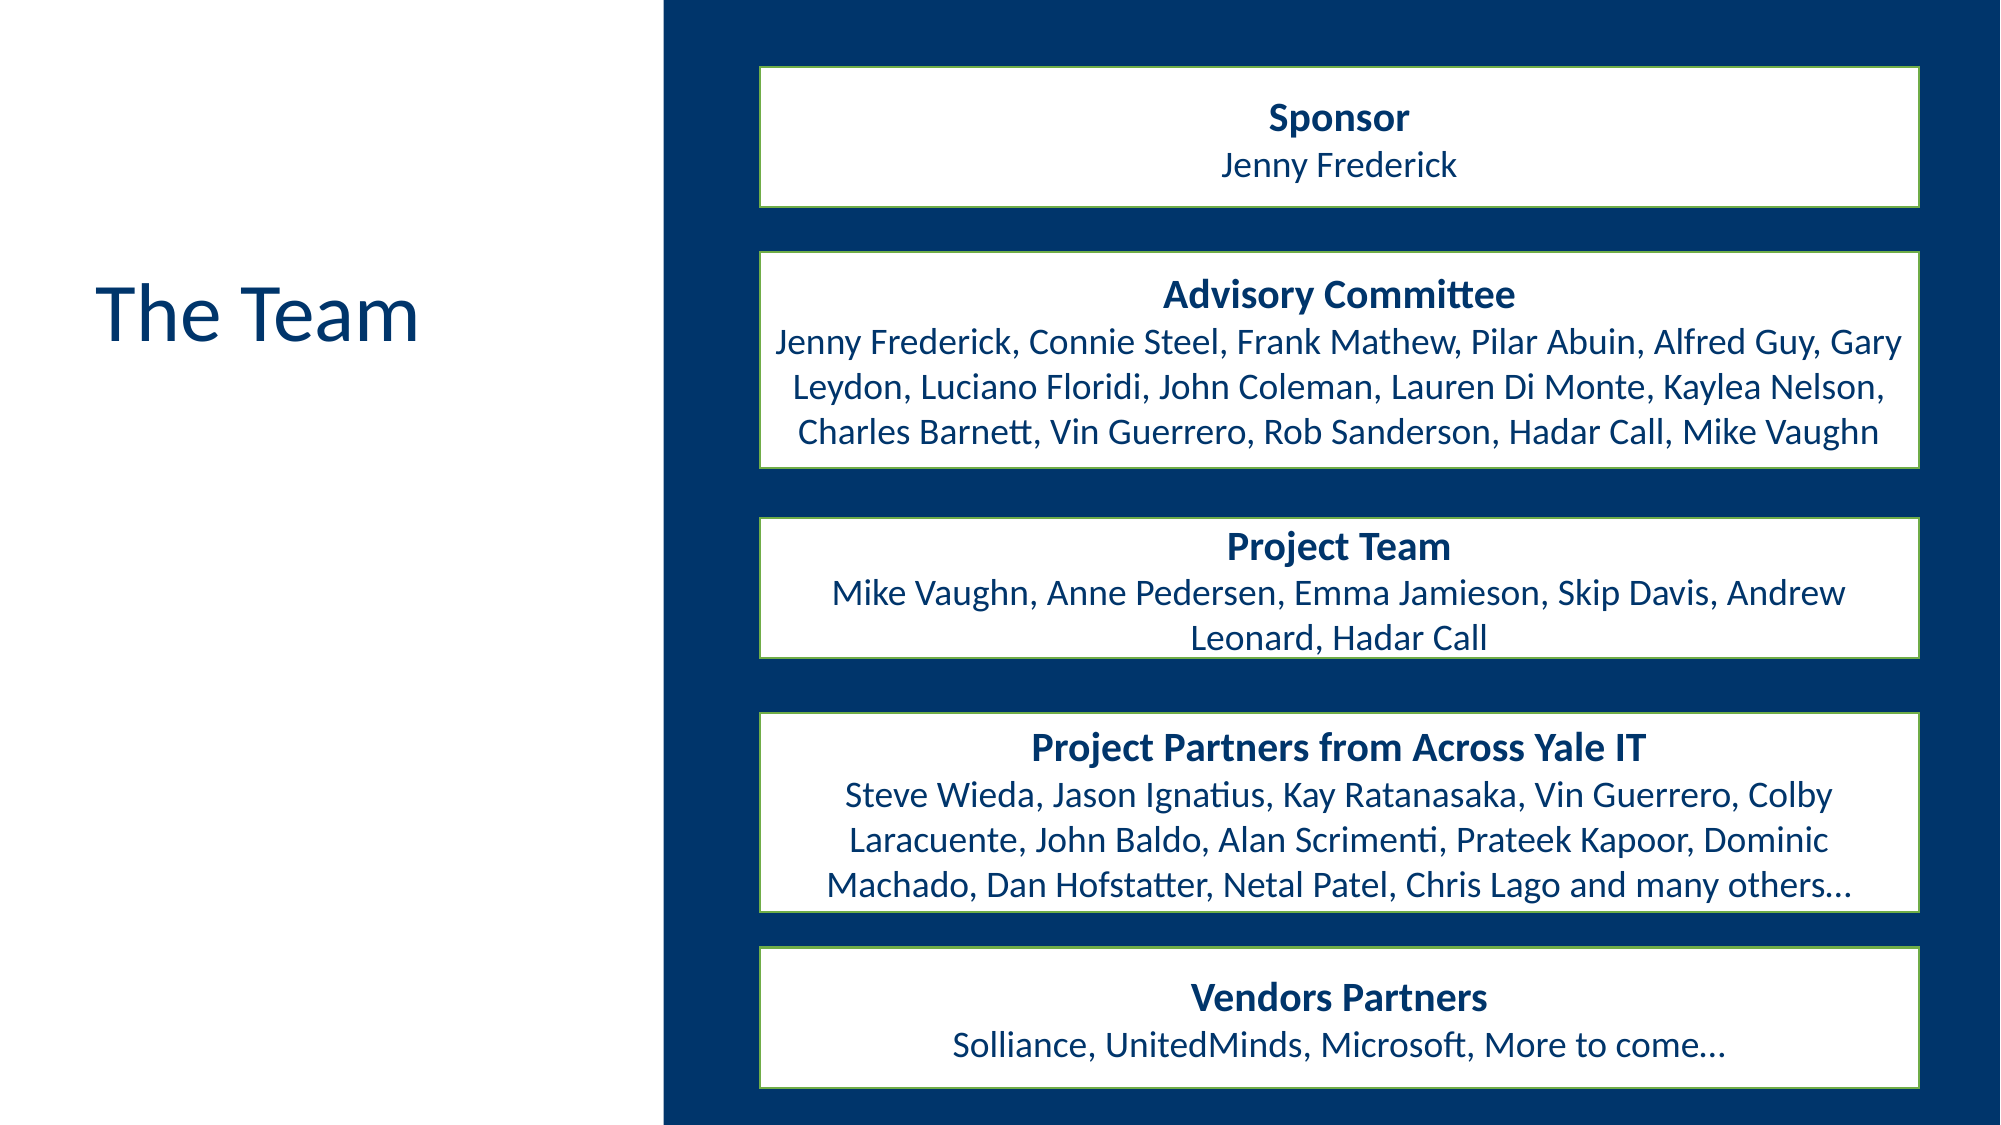

Sponsor
Jenny Frederick
Advisory Committee
Jenny Frederick, Connie Steel, Frank Mathew, Pilar Abuin, Alfred Guy, Gary Leydon, Luciano Floridi, John Coleman, Lauren Di Monte, Kaylea Nelson, Charles Barnett, Vin Guerrero, Rob Sanderson, Hadar Call, Mike Vaughn
The Team
Project Team
Mike Vaughn, Anne Pedersen, Emma Jamieson, Skip Davis, Andrew Leonard, Hadar Call
Project Partners from Across Yale IT
Steve Wieda, Jason Ignatius, Kay Ratanasaka, Vin Guerrero, Colby Laracuente, John Baldo, Alan Scrimenti, Prateek Kapoor, Dominic Machado, Dan Hofstatter, Netal Patel, Chris Lago and many others…
Vendors Partners
Solliance, UnitedMinds, Microsoft, More to come…